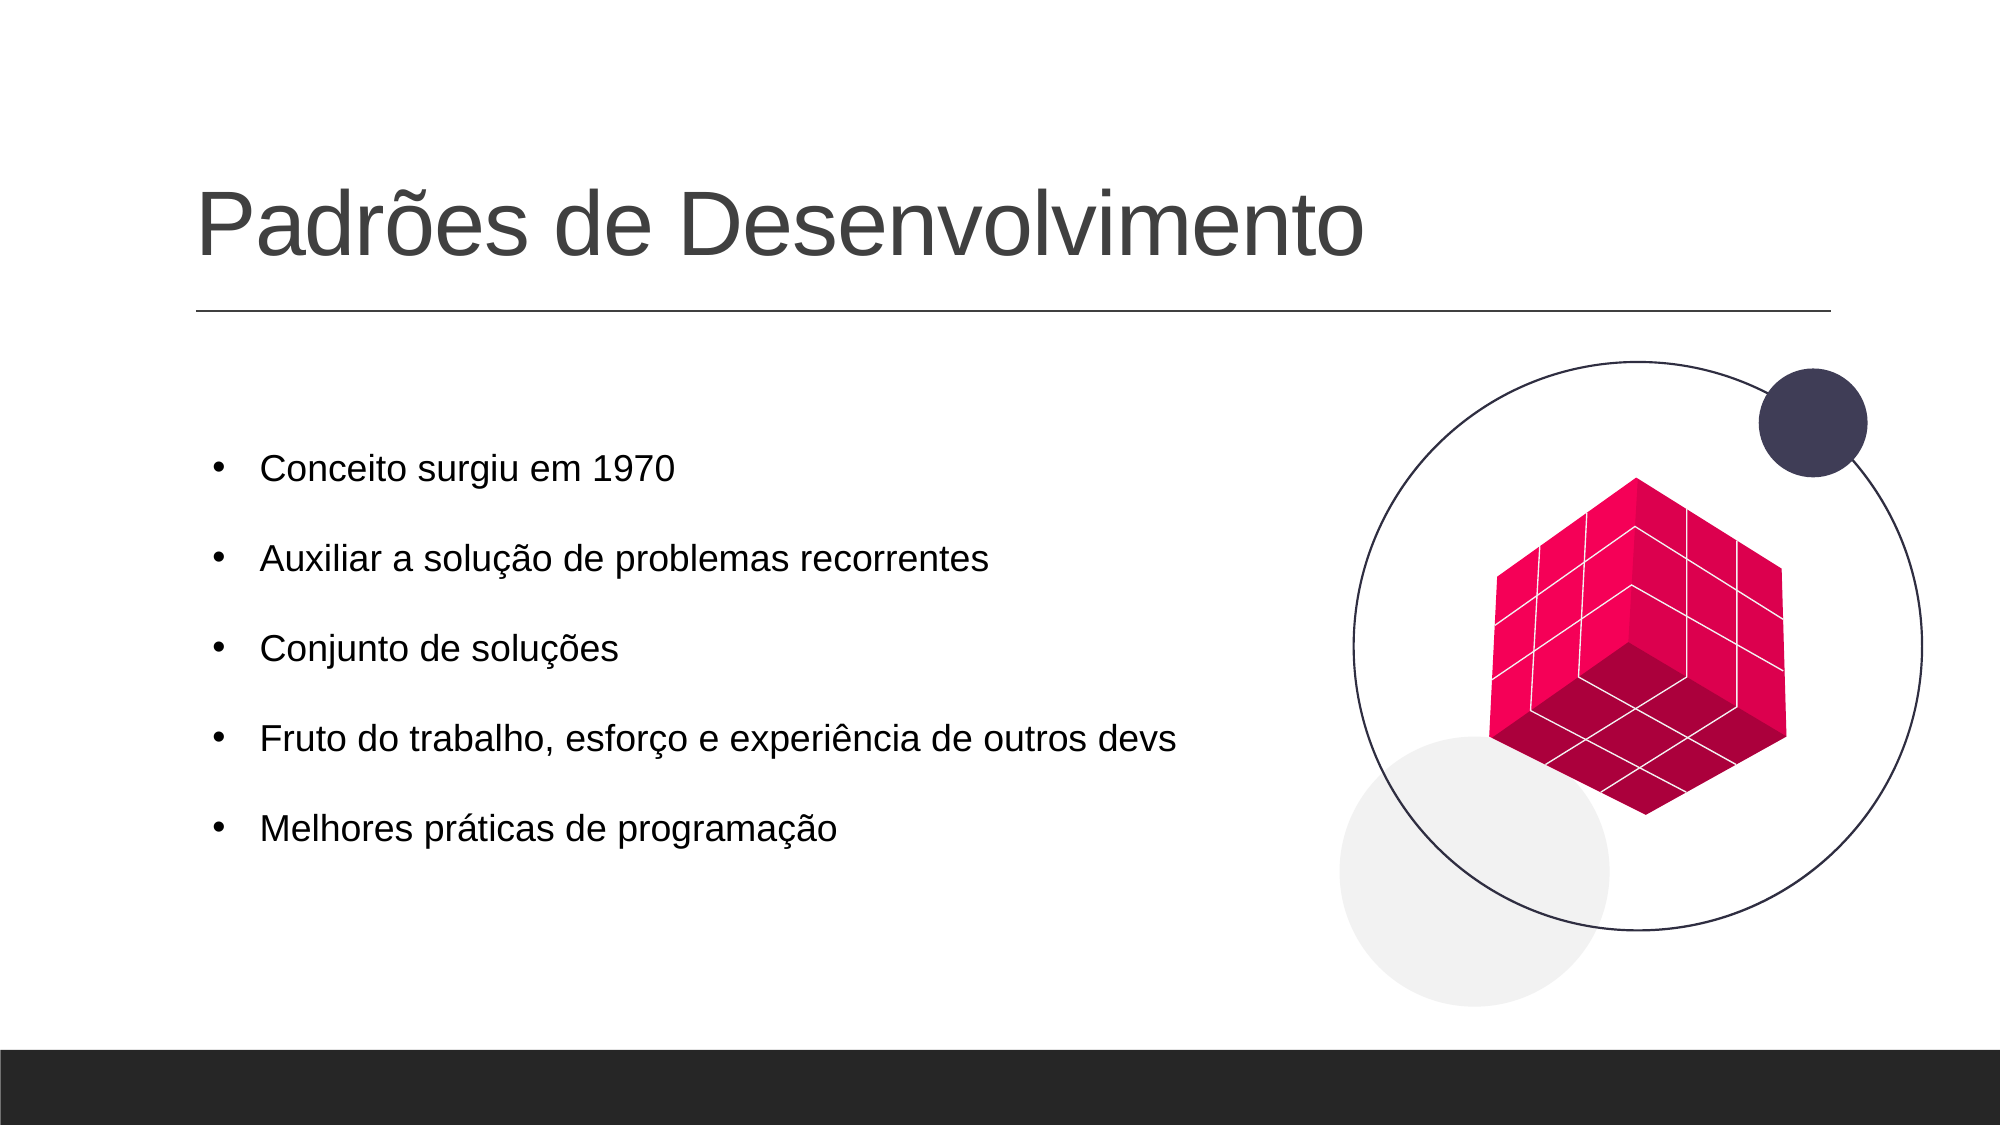

# Padrões de Desenvolvimento

Conceito surgiu em 1970
Auxiliar a solução de problemas recorrentes
Conjunto de soluções
Fruto do trabalho, esforço e experiência de outros devs
Melhores práticas de programação